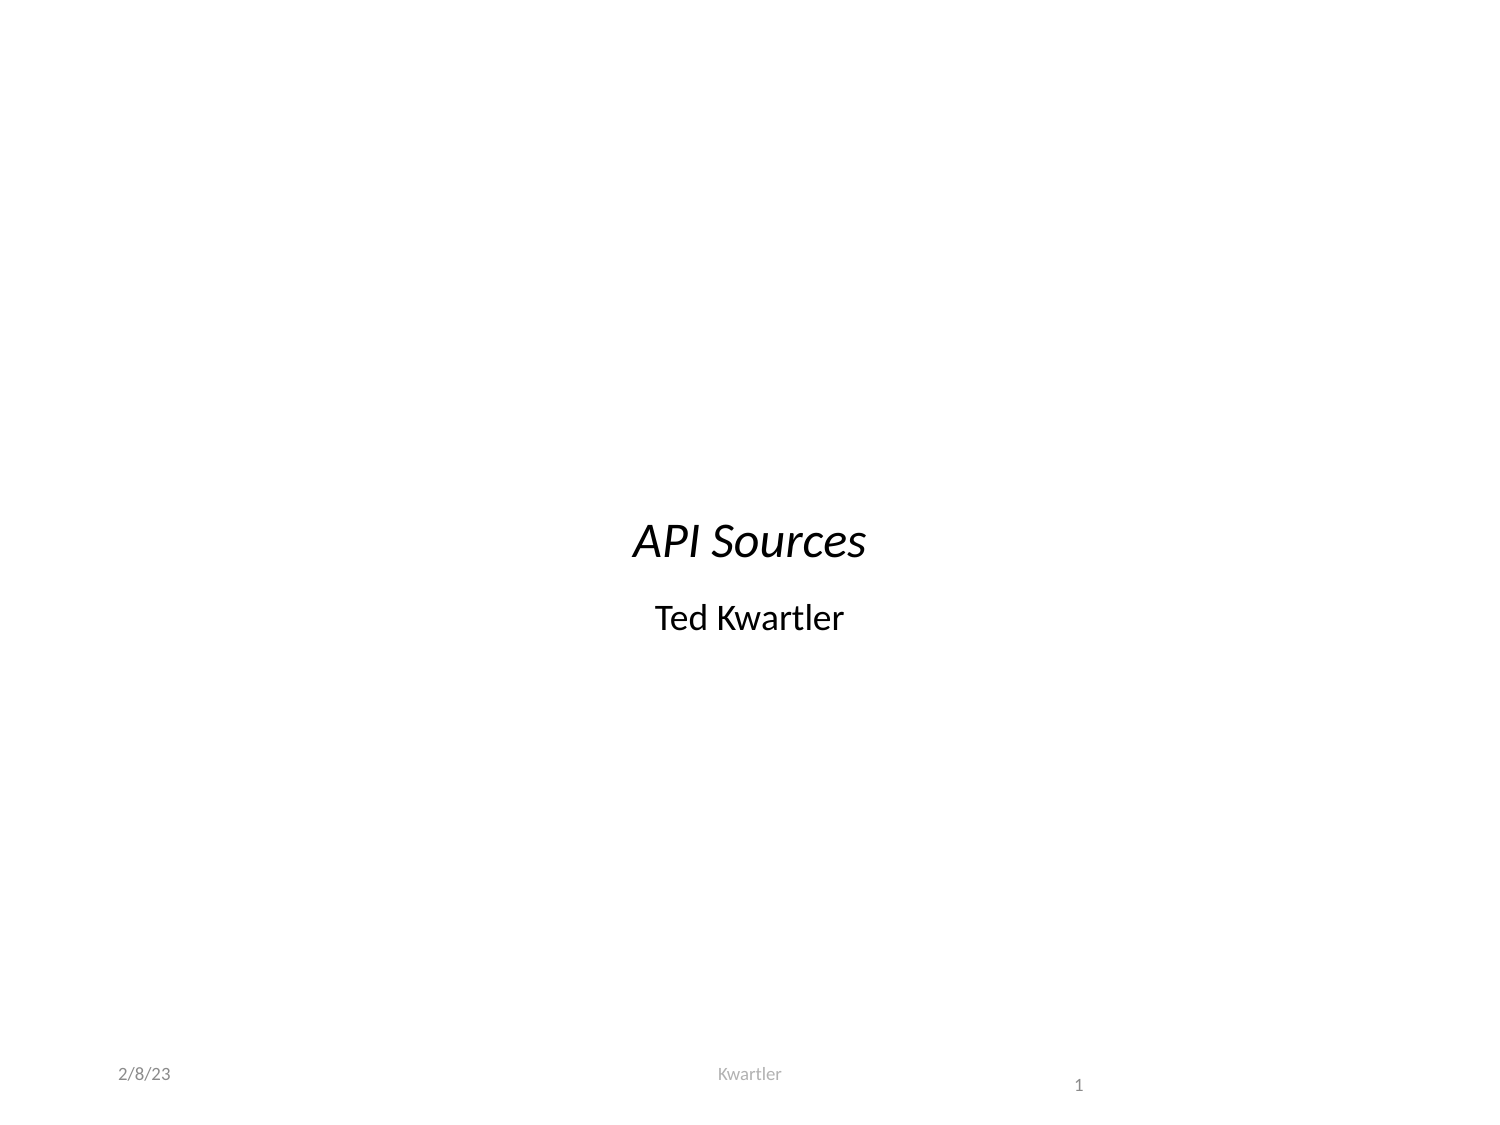

# API Sources
Ted Kwartler
2/8/23
Kwartler
1